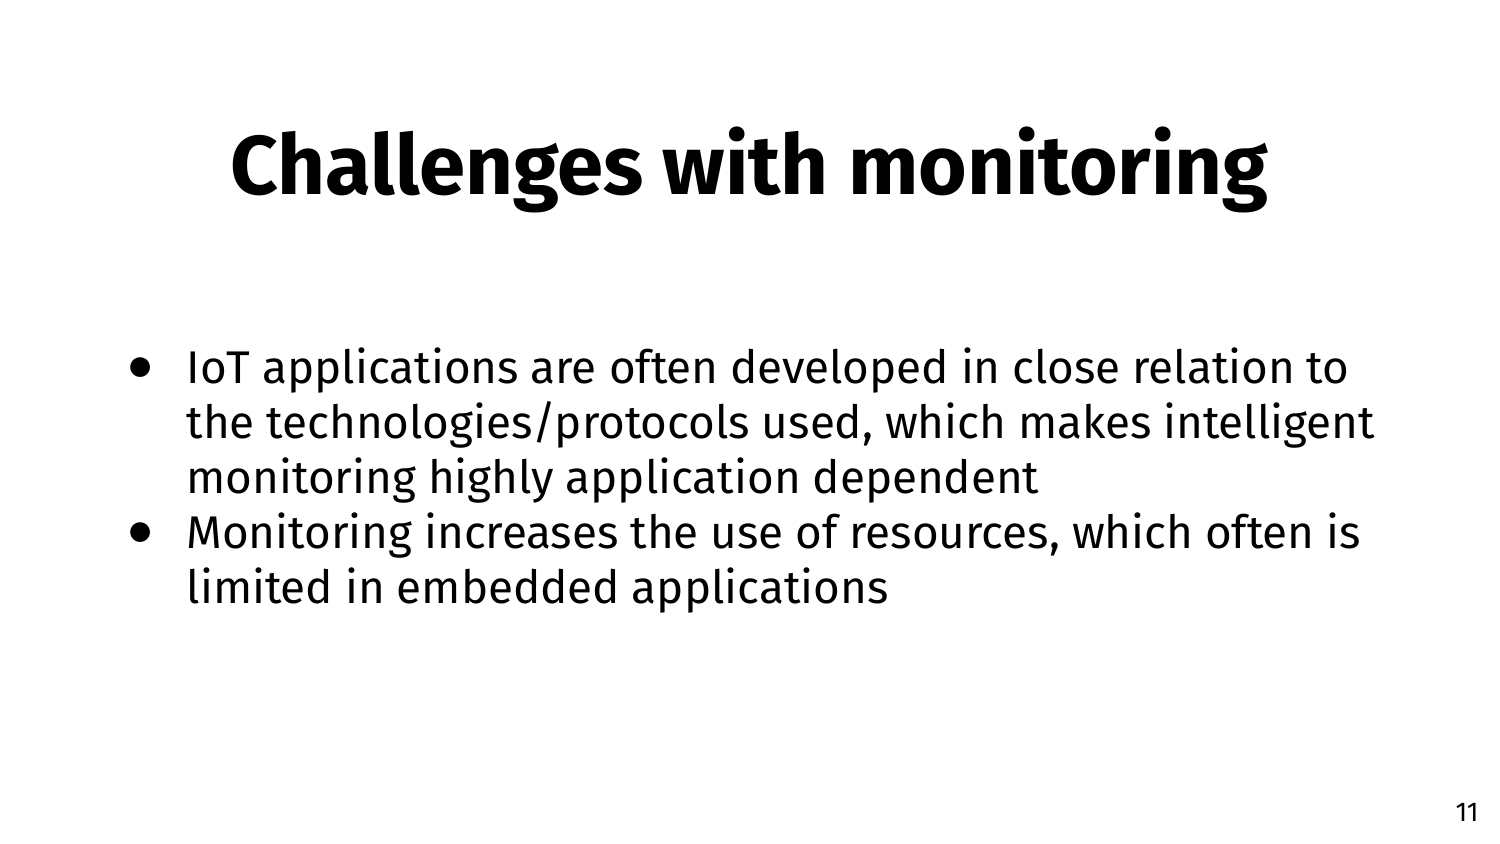

# Challenges with monitoring

IoT applications are often developed in close relation to the technologies/protocols used, which makes intelligent monitoring highly application dependent
Monitoring increases the use of resources, which often is limited in embedded applications

11